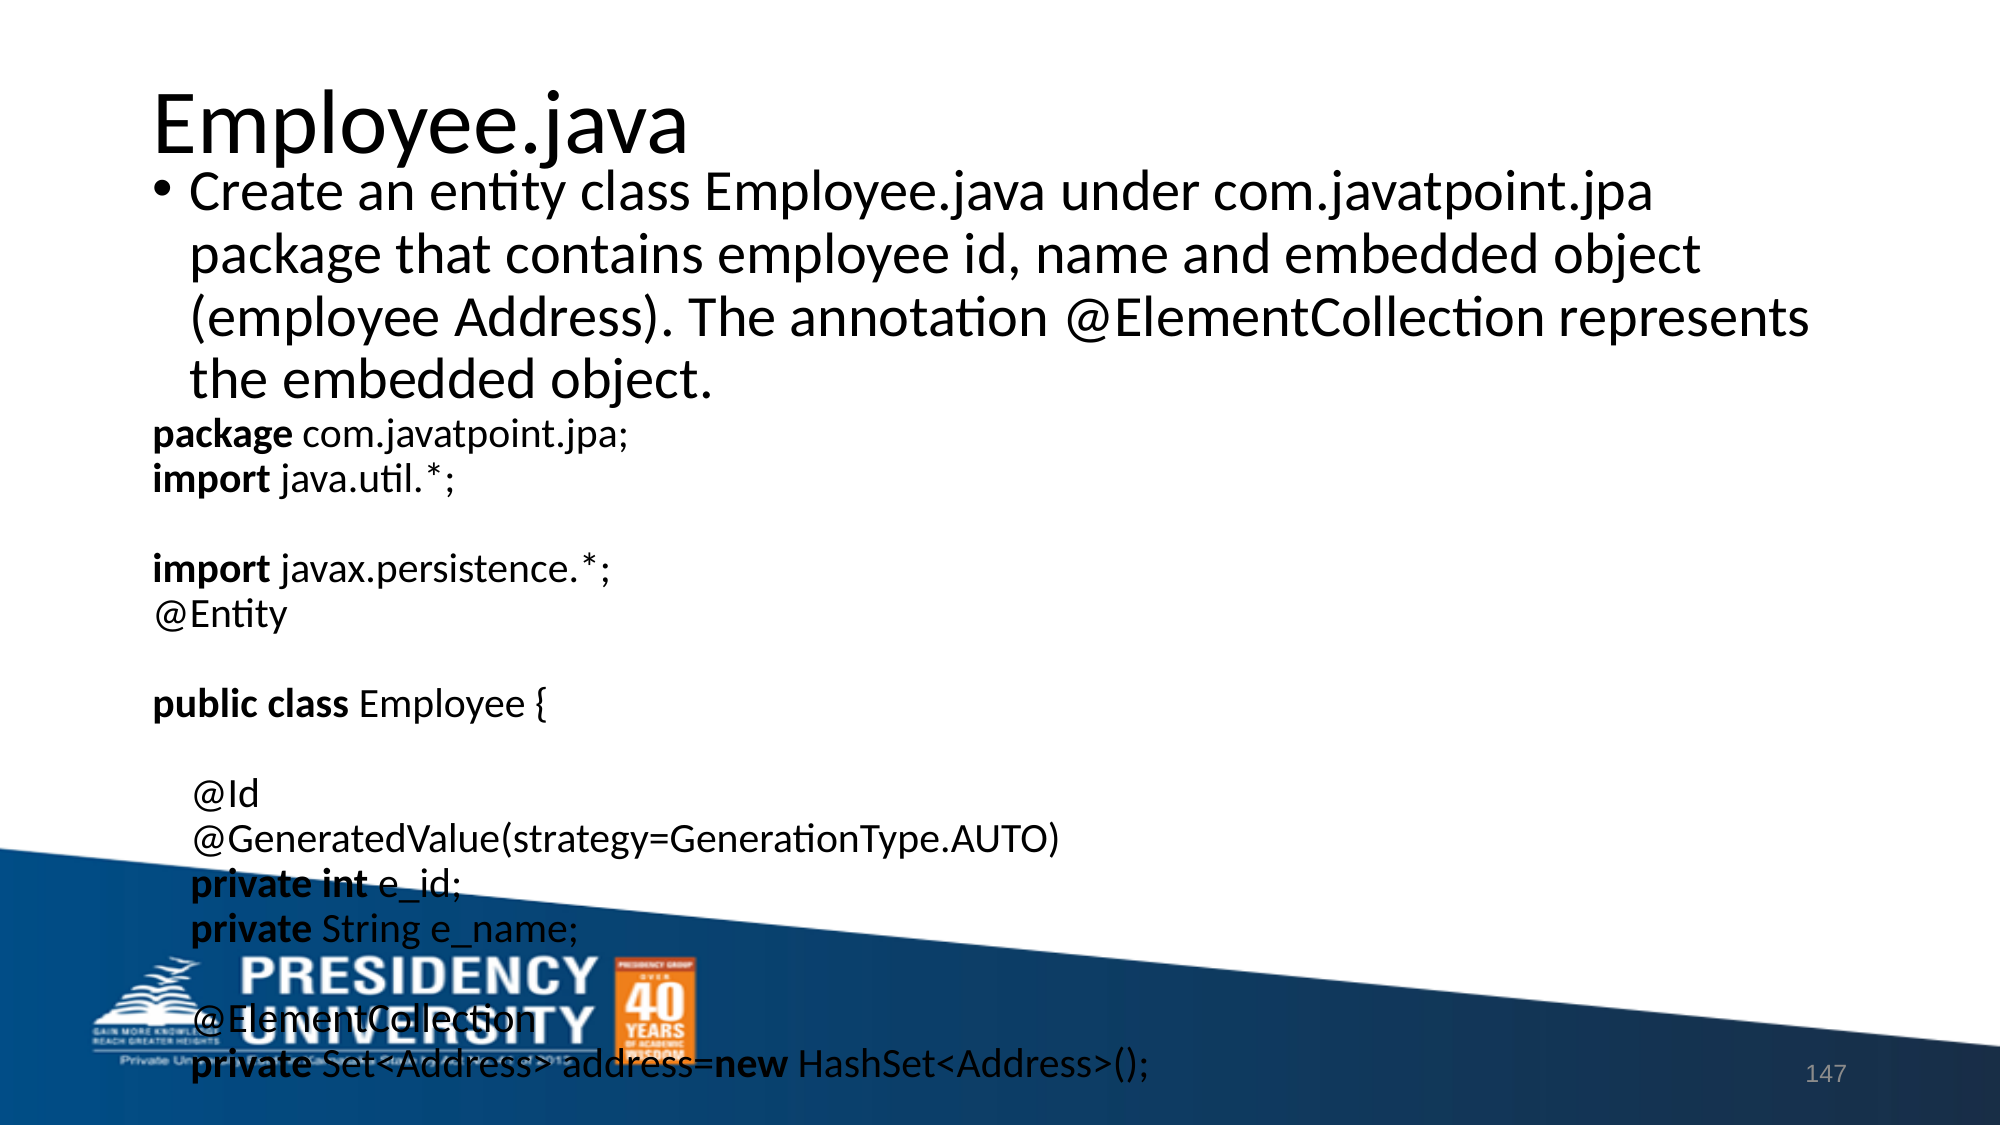

# Employee.java
Create an entity class Employee.java under com.javatpoint.jpa package that contains employee id, name and embedded object (employee Address). The annotation @ElementCollection represents the embedded object.
package com.javatpoint.jpa;
import java.util.*;

import javax.persistence.*;
@Entity

public class Employee {

    @Id
    @GeneratedValue(strategy=GenerationType.AUTO)
    private int e_id;
    private String e_name;

    @ElementCollection
    private Set<Address> address=new HashSet<Address>();

    public int getE_id() {
        return e_id;
    }

    public void setE_id(int e_id) {
        this.e_id = e_id;
    }

    public String getE_name() {
        return e_name;
    }

    public void setE_name(String e_name) {
        this.e_name = e_name;
    }

    public Set<Address> getAddress() {
        return address;
    }

    public void setAddress(Set<Address> address) {
        this.address = address;
    }

}

147